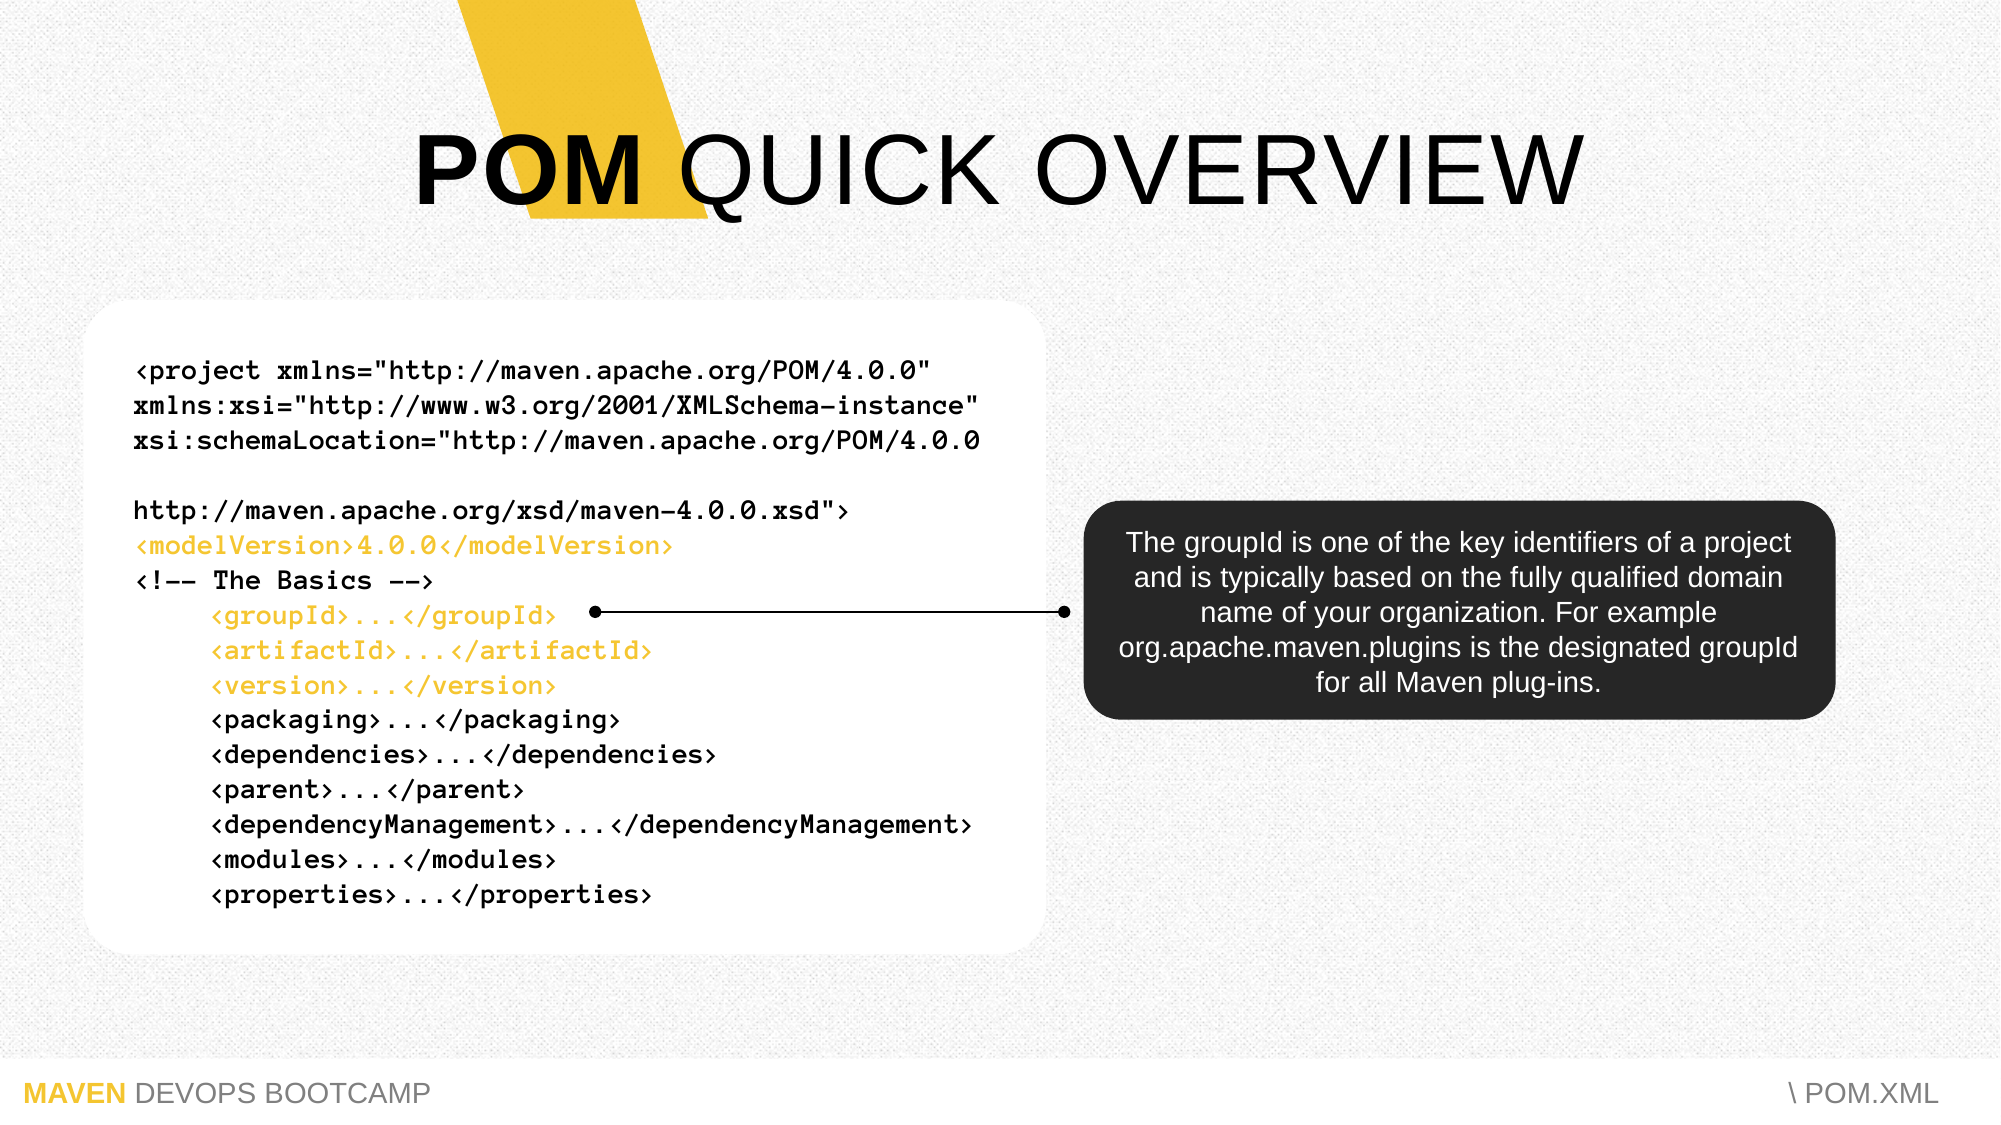

POM QUICK OVERVIEW

<project xmlns="http://maven.apache.org/POM/4.0.0"
xmlns:xsi="http://www.w3.org/2001/XMLSchema-instance"
xsi:schemaLocation="http://maven.apache.org/POM/4.0.0
                                   http://maven.apache.org/xsd/maven-4.0.0.xsd">
<modelVersion>4.0.0</modelVersion>
<!-- The Basics -->
<groupId>...</groupId>
<artifactId>...</artifactId>
<version>...</version>
<packaging>...</packaging>
<dependencies>...</dependencies>
<parent>...</parent>
<dependencyManagement>...</dependencyManagement>
<modules>...</modules>
<properties>...</properties>

The groupId is one of the key identifiers of a project and is typically based on the fully qualified domain name of your organization. For example org.apache.maven.plugins is the designated groupId for all Maven plug-ins.
 MAVEN DEVOPS BOOTCAMP						                                                 	               \ POM.XML